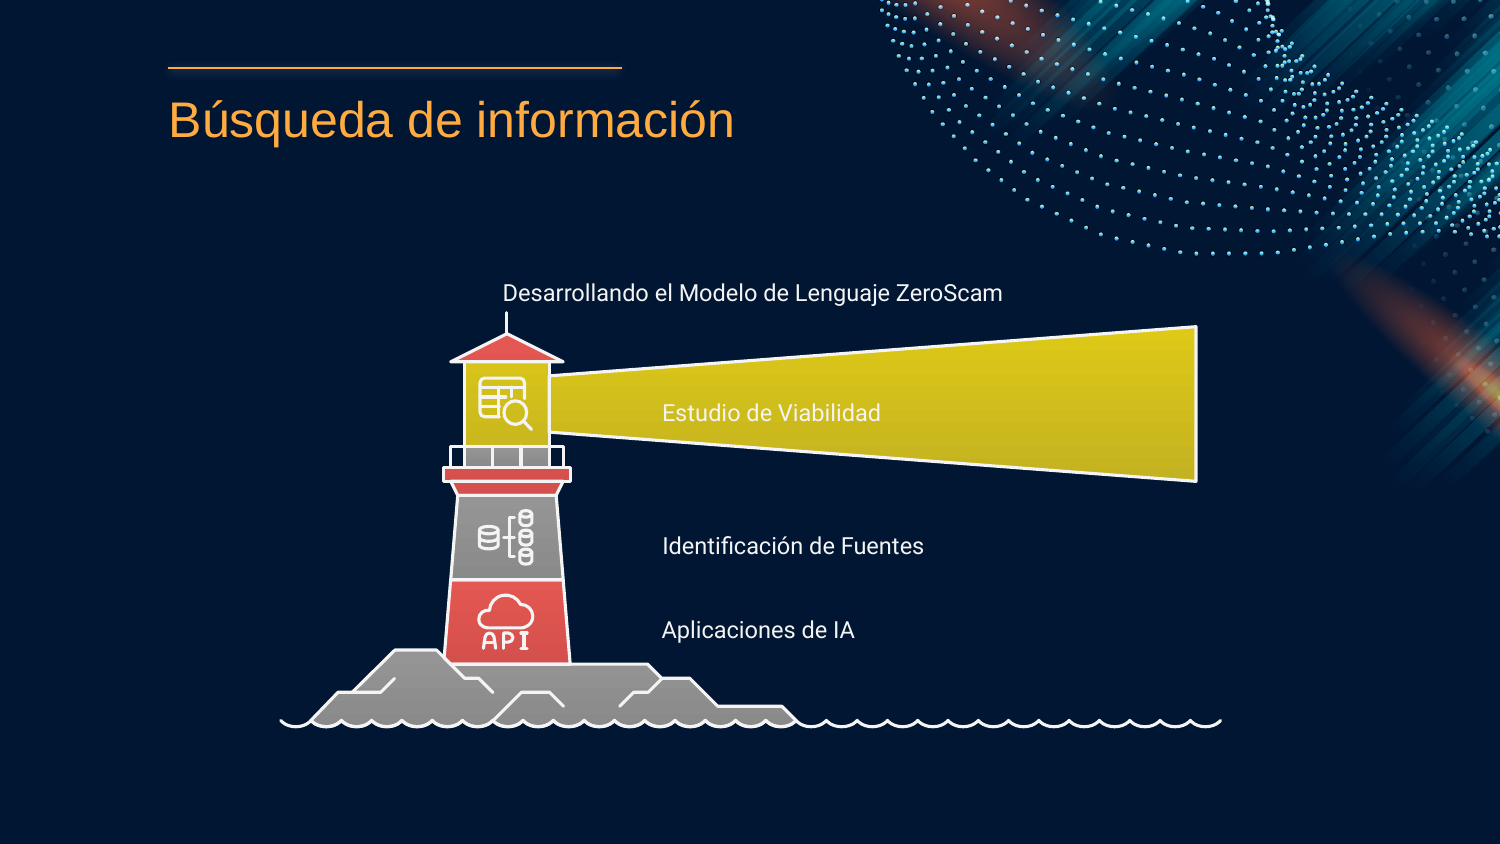

Búsqueda de información
Desarrollando el Modelo de Lenguaje ZeroScam

Estudio de Viabilidad

Identificación de Fuentes

Aplicaciones de IA